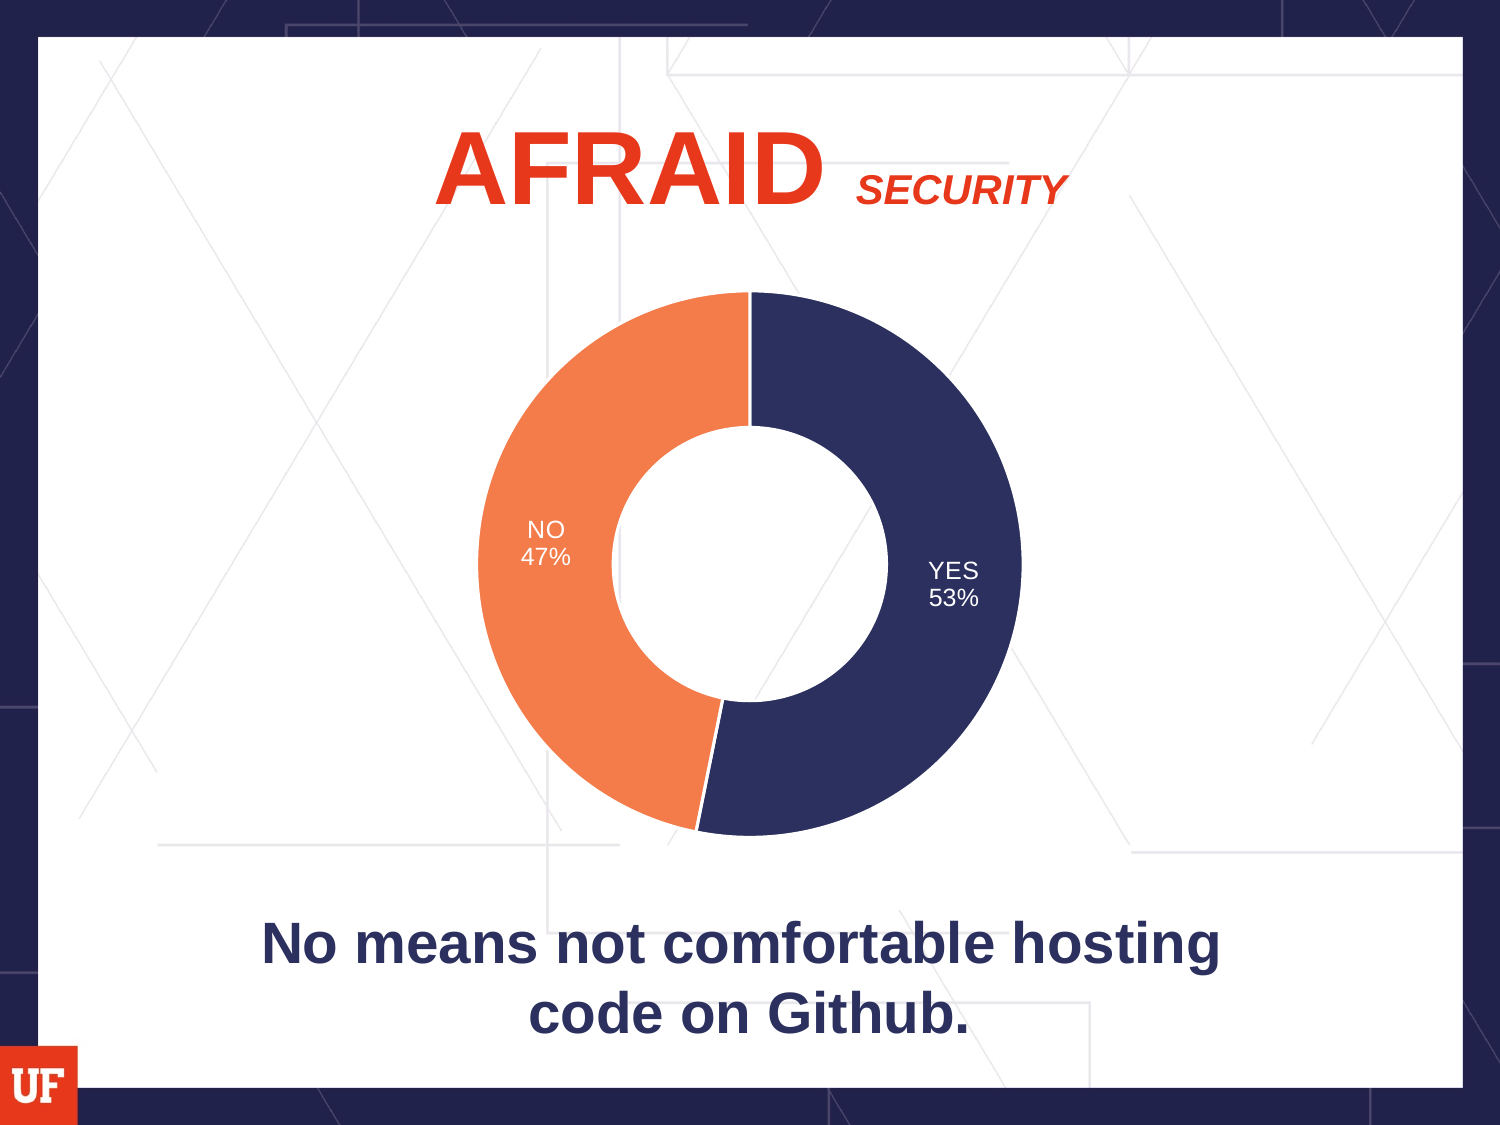

# AFRAID SECURITY

### Chart

| Category | COMFORT |
|---|---|
| YES | 42.0 |
| NO | 37.0 |
No means not comfortable hosting
code on Github.